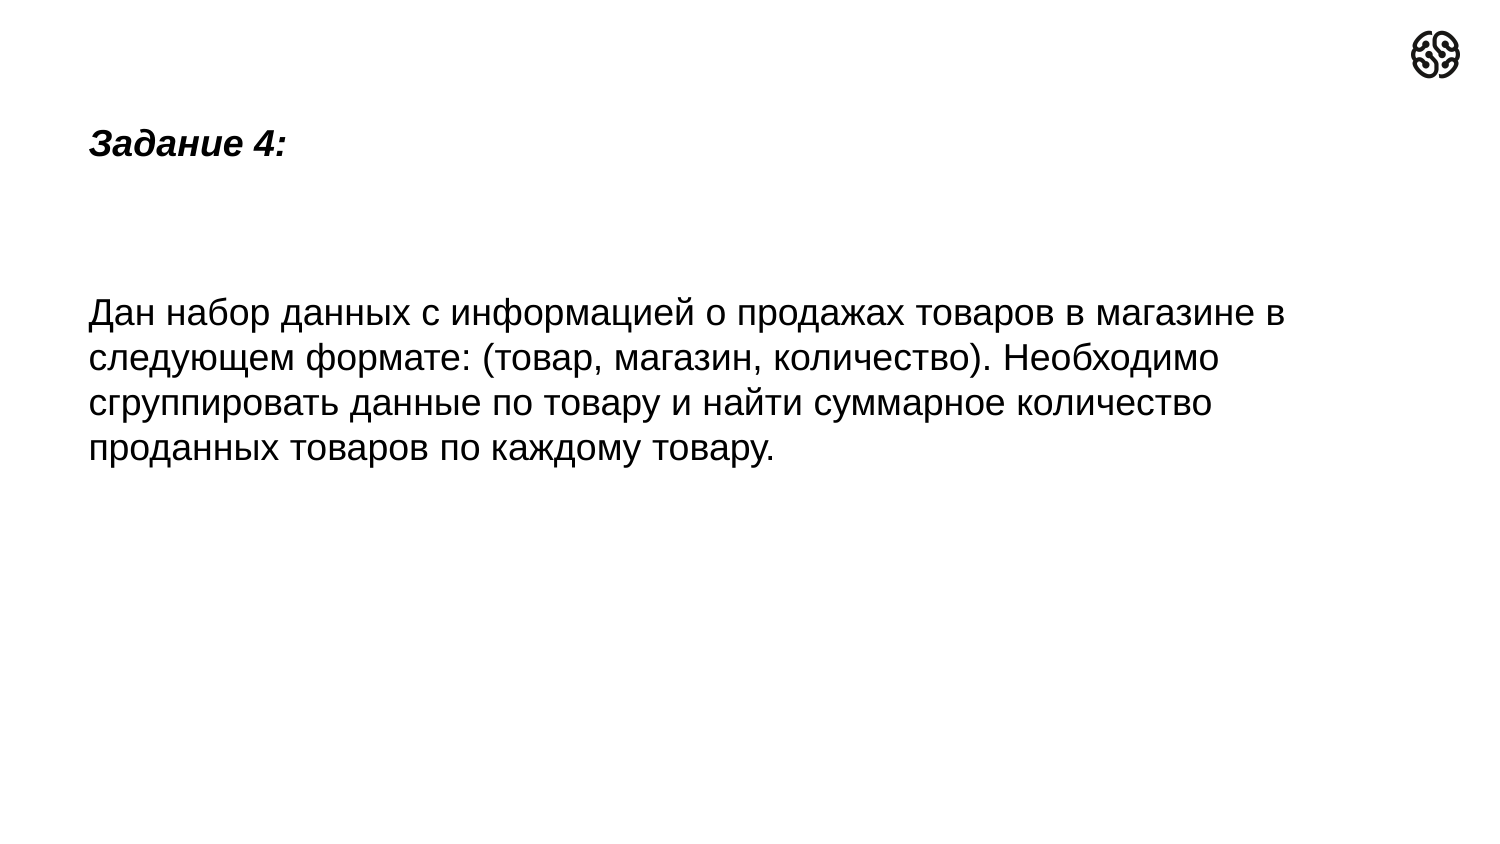

Задание 4:

Дан набор данных с информацией о продажах товаров в магазине в следующем формате: (товар, магазин, количество). Необходимо сгруппировать данные по товару и найти суммарное количество проданных товаров по каждому товару.